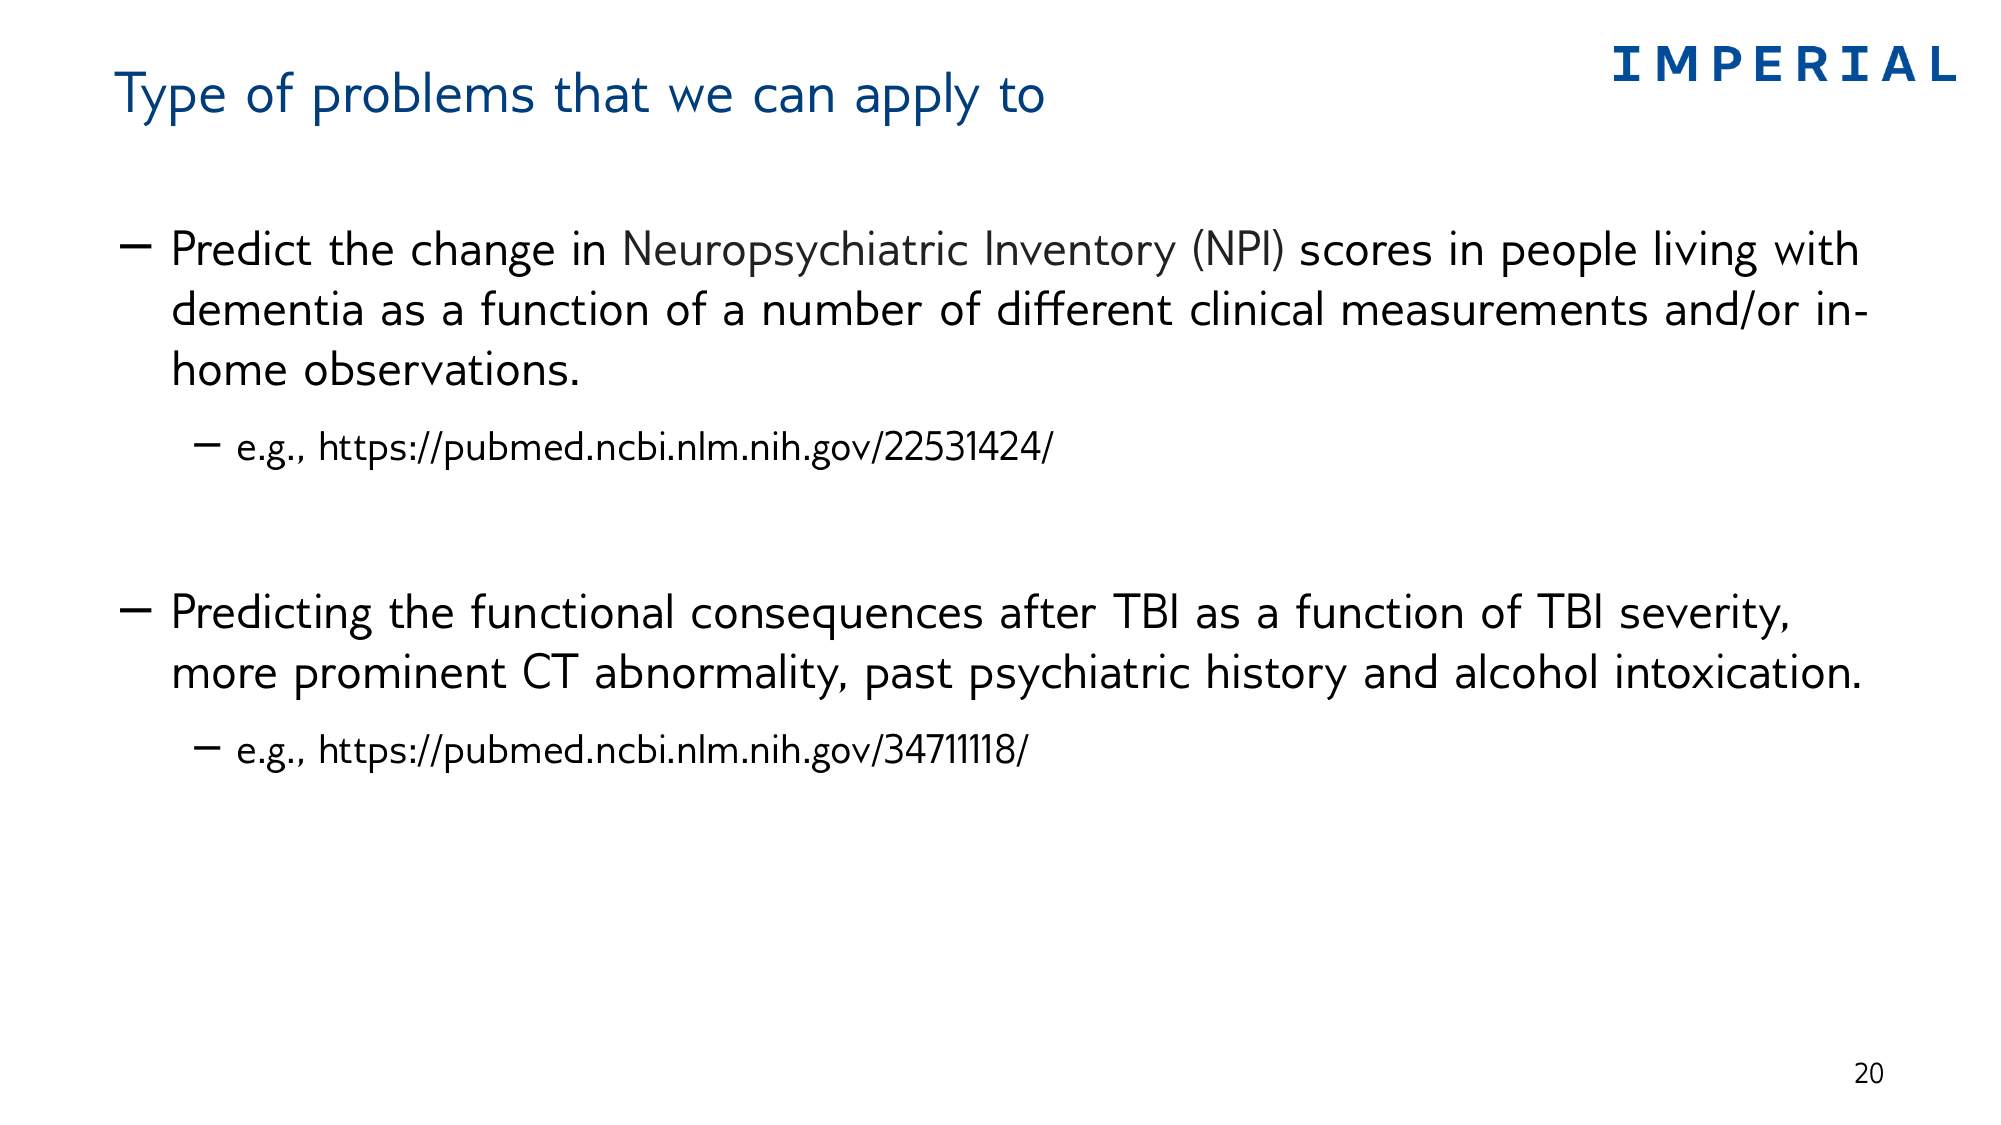

# Type of problems that we can apply to
Predict the change in Neuropsychiatric Inventory (NPI) scores in people living with dementia as a function of a number of different clinical measurements and/or in-home observations.
e.g., https://pubmed.ncbi.nlm.nih.gov/22531424/

Predicting the functional consequences after TBI as a function of TBI severity, more prominent CT abnormality, past psychiatric history and alcohol intoxication.
e.g., https://pubmed.ncbi.nlm.nih.gov/34711118/
20